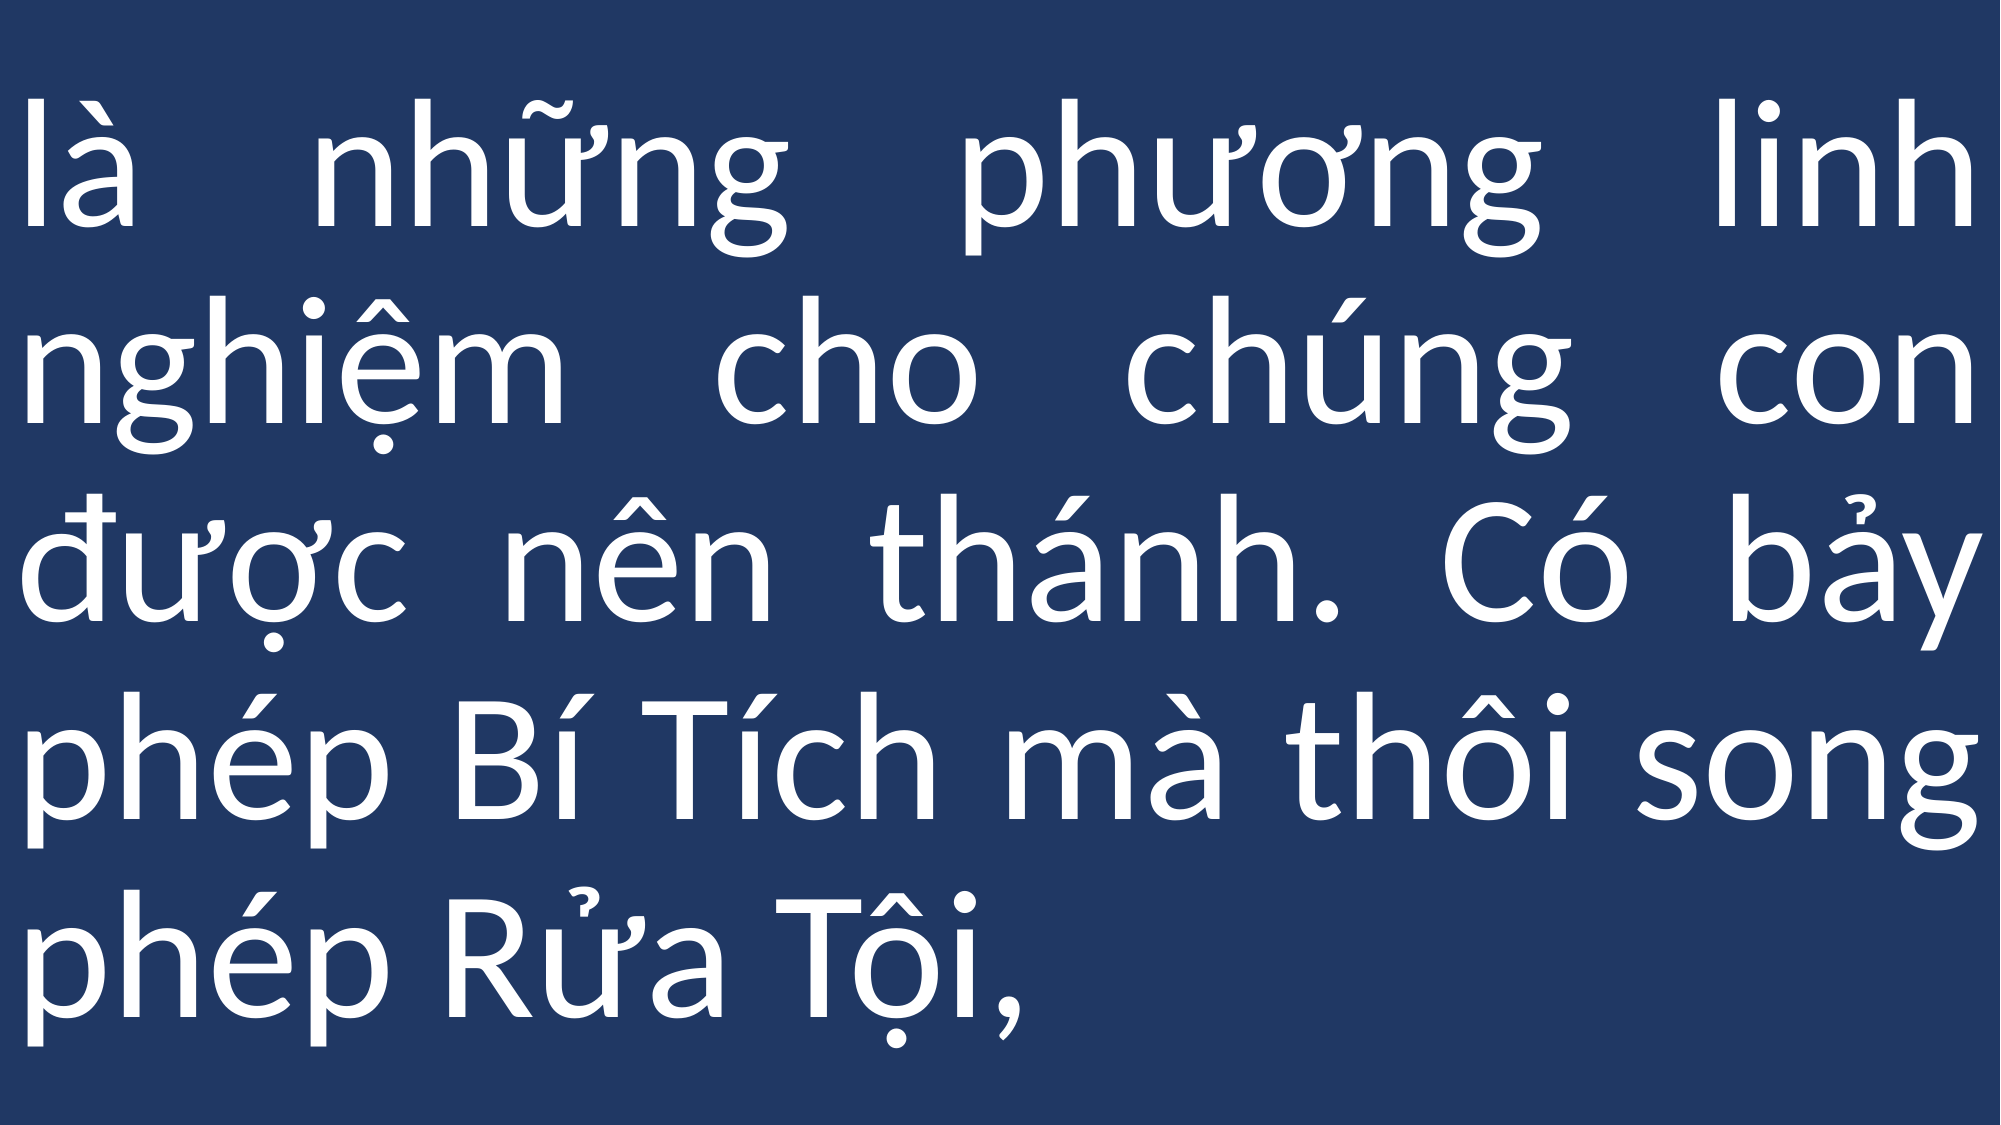

# là những phương linh nghiệm cho chúng con được nên thánh. Có bảy phép Bí Tích mà thôi song phép Rửa Tội,